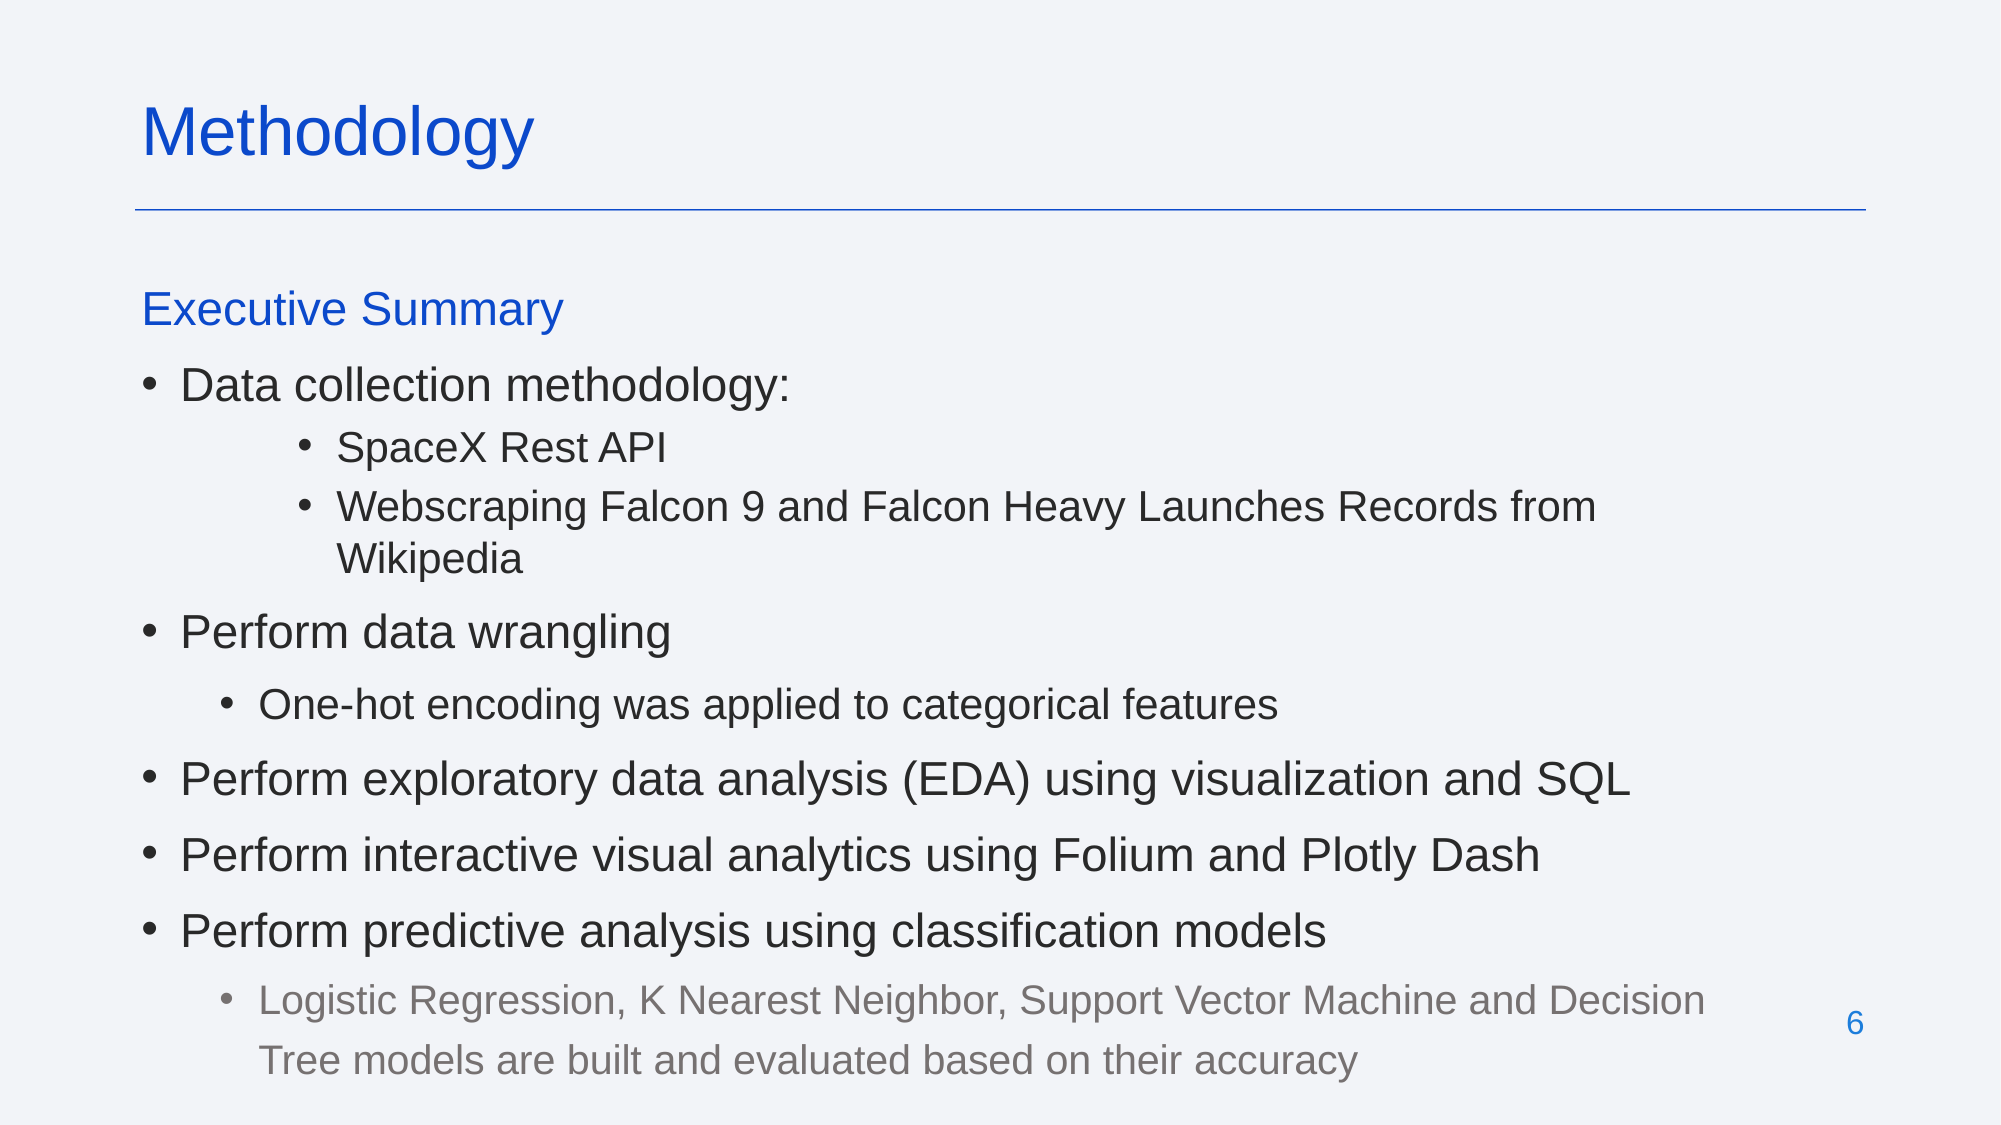

Methodology
Executive Summary
Data collection methodology:
SpaceX Rest API
Webscraping Falcon 9 and Falcon Heavy Launches Records from Wikipedia
Perform data wrangling
One-hot encoding was applied to categorical features
Perform exploratory data analysis (EDA) using visualization and SQL
Perform interactive visual analytics using Folium and Plotly Dash
Perform predictive analysis using classification models
Logistic Regression, K Nearest Neighbor, Support Vector Machine and Decision Tree models are built and evaluated based on their accuracy

6